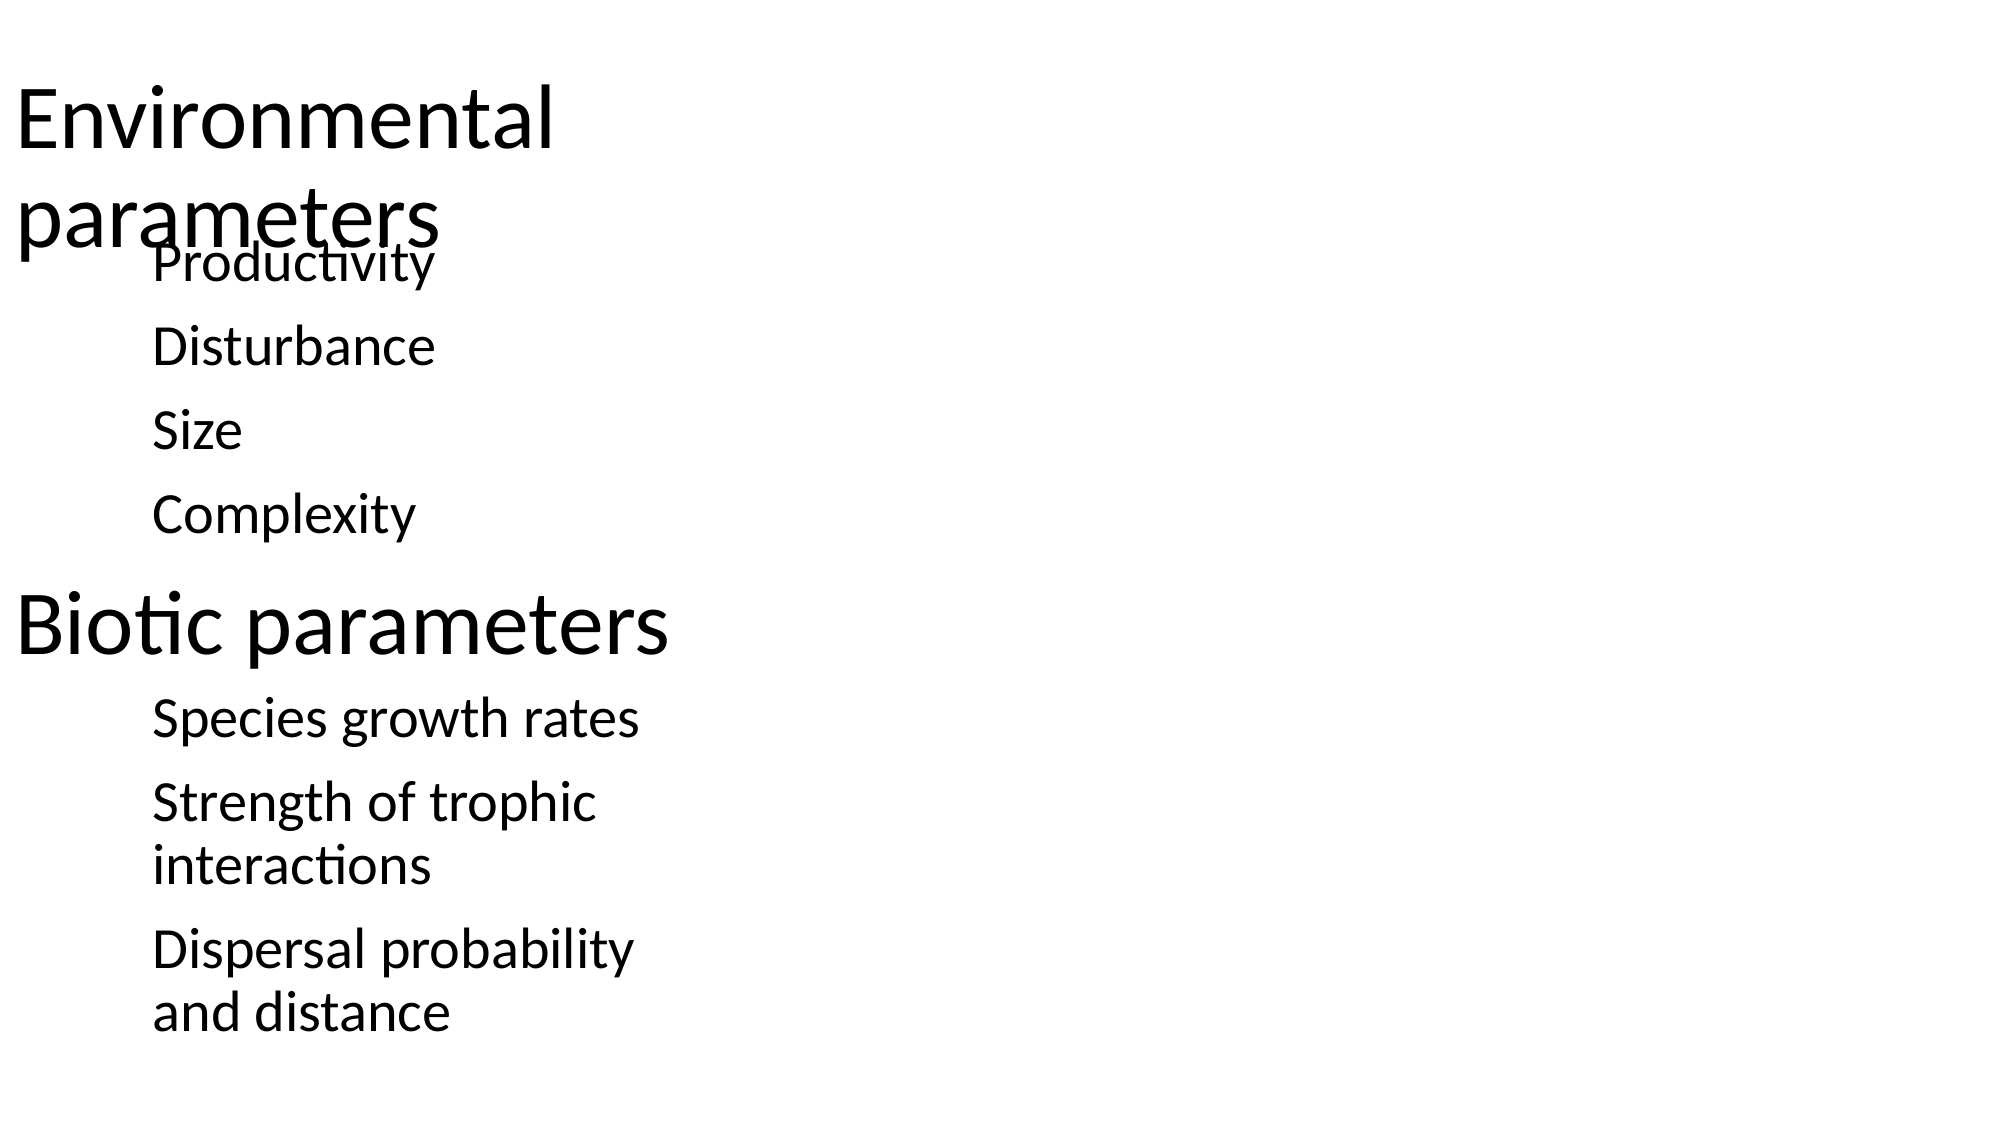

# Environmental parameters
Productivity
Disturbance
Size
Complexity
Biotic parameters
Species growth rates
Strength of trophic interactions
Dispersal probability and distance